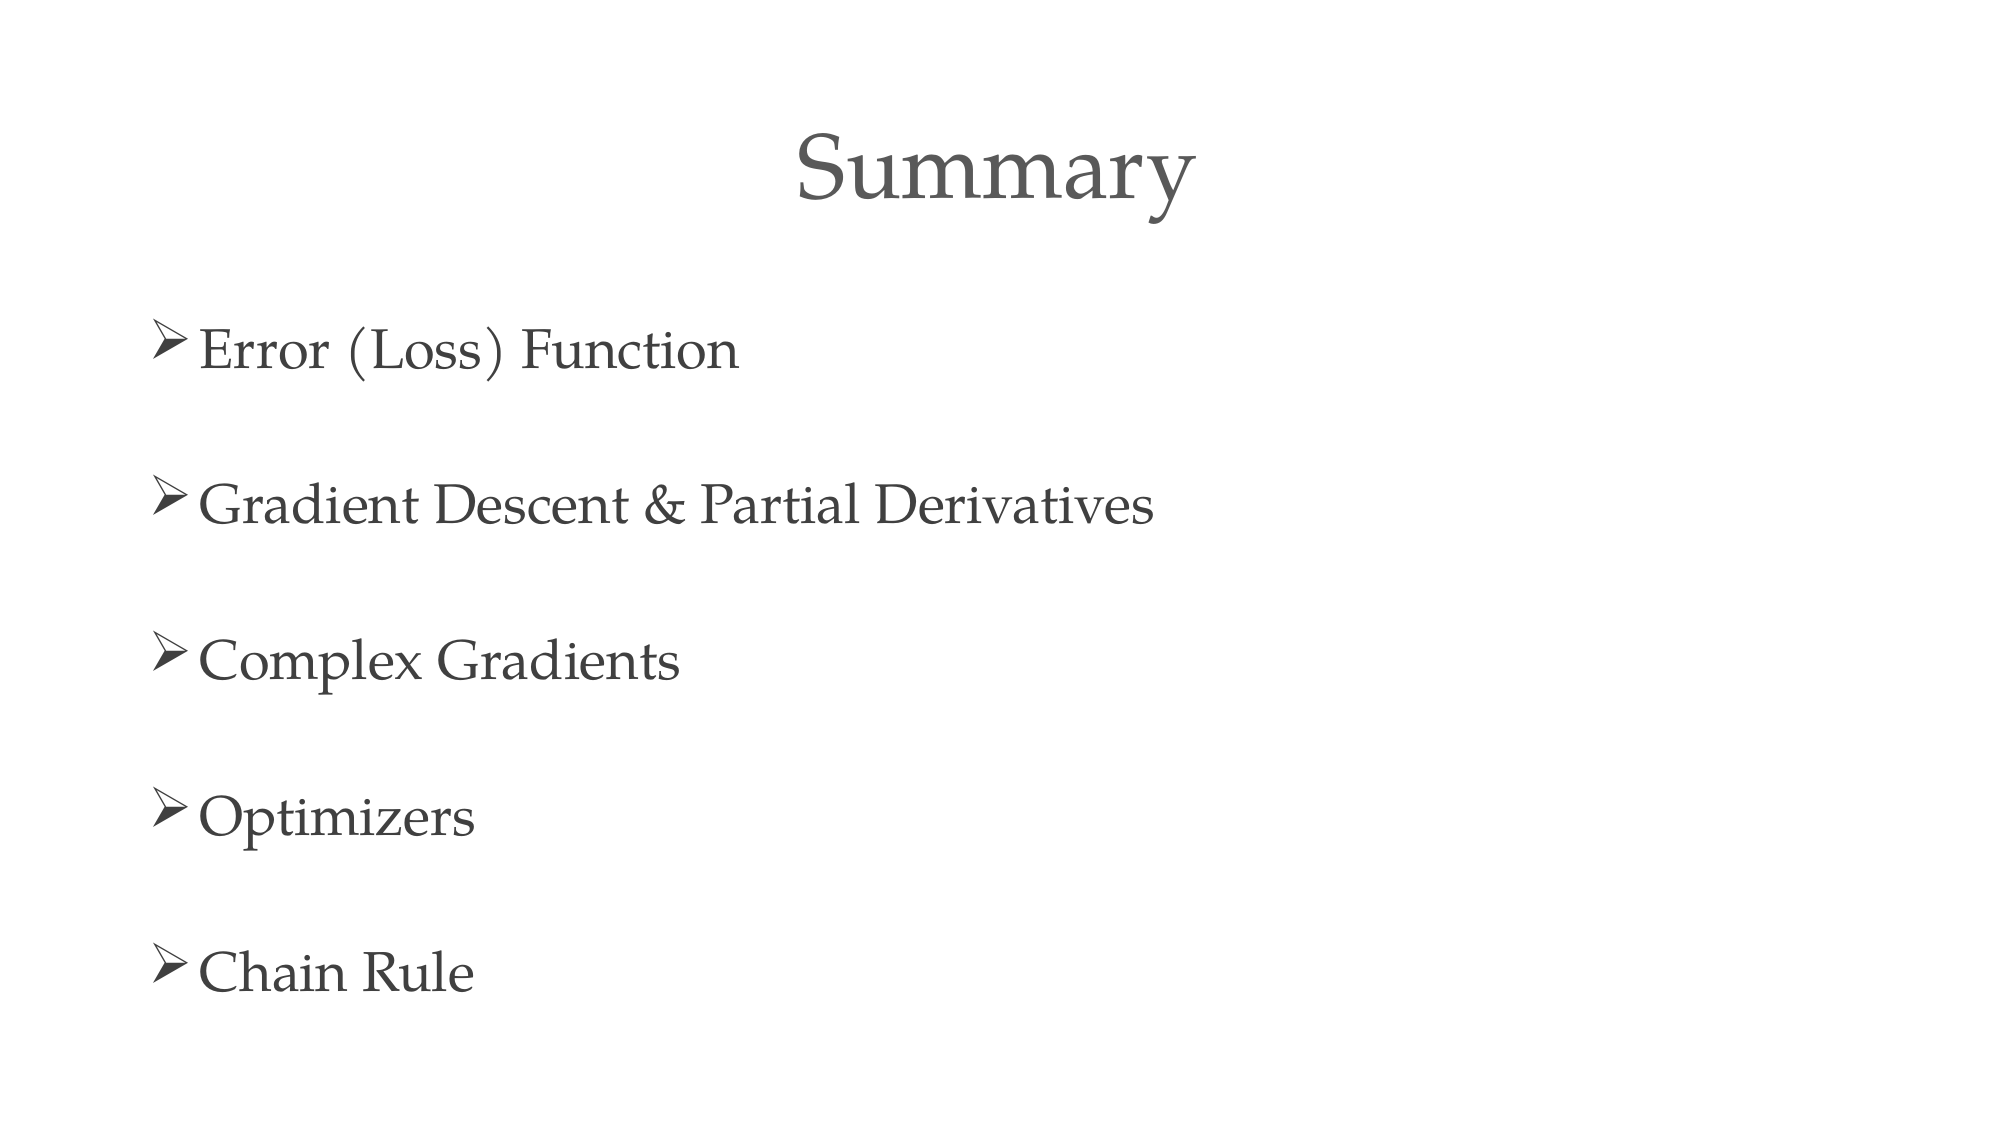

# Summary

 Error (Loss) Function

 Gradient Descent & Partial Derivatives

 Complex Gradients

 Optimizers

 Chain Rule